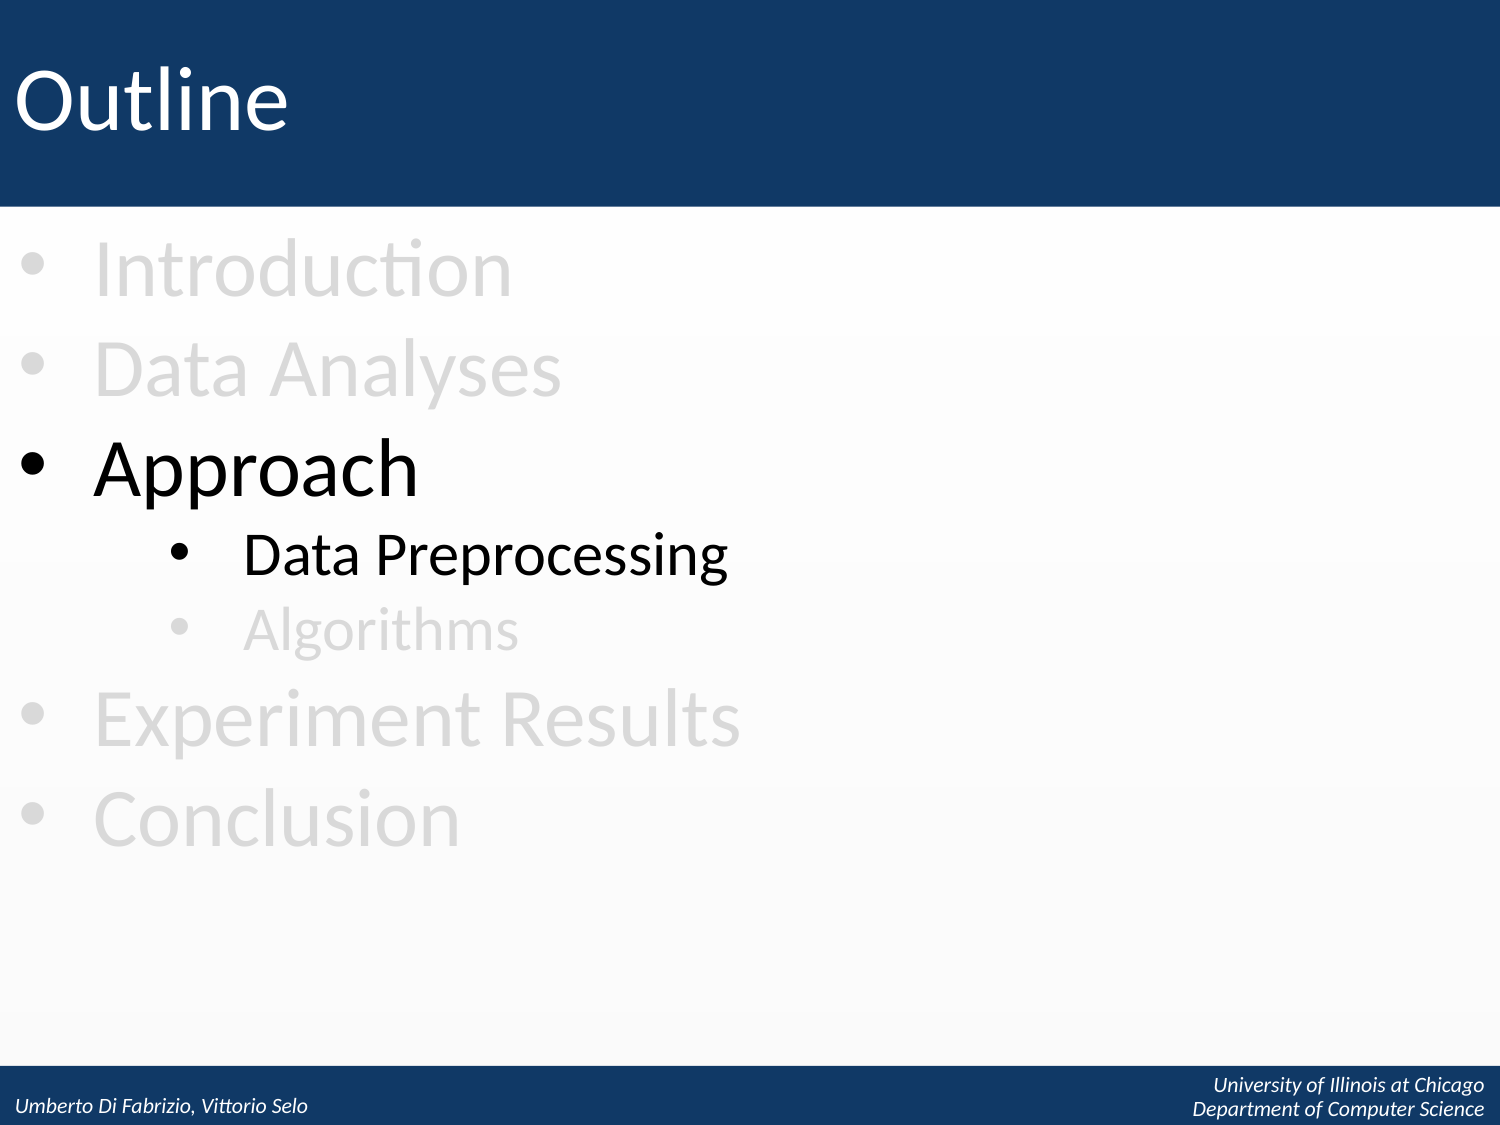

# Outline
Introduction
Data Analyses
Approach
Data Preprocessing
Algorithms
Experiment Results
Conclusion